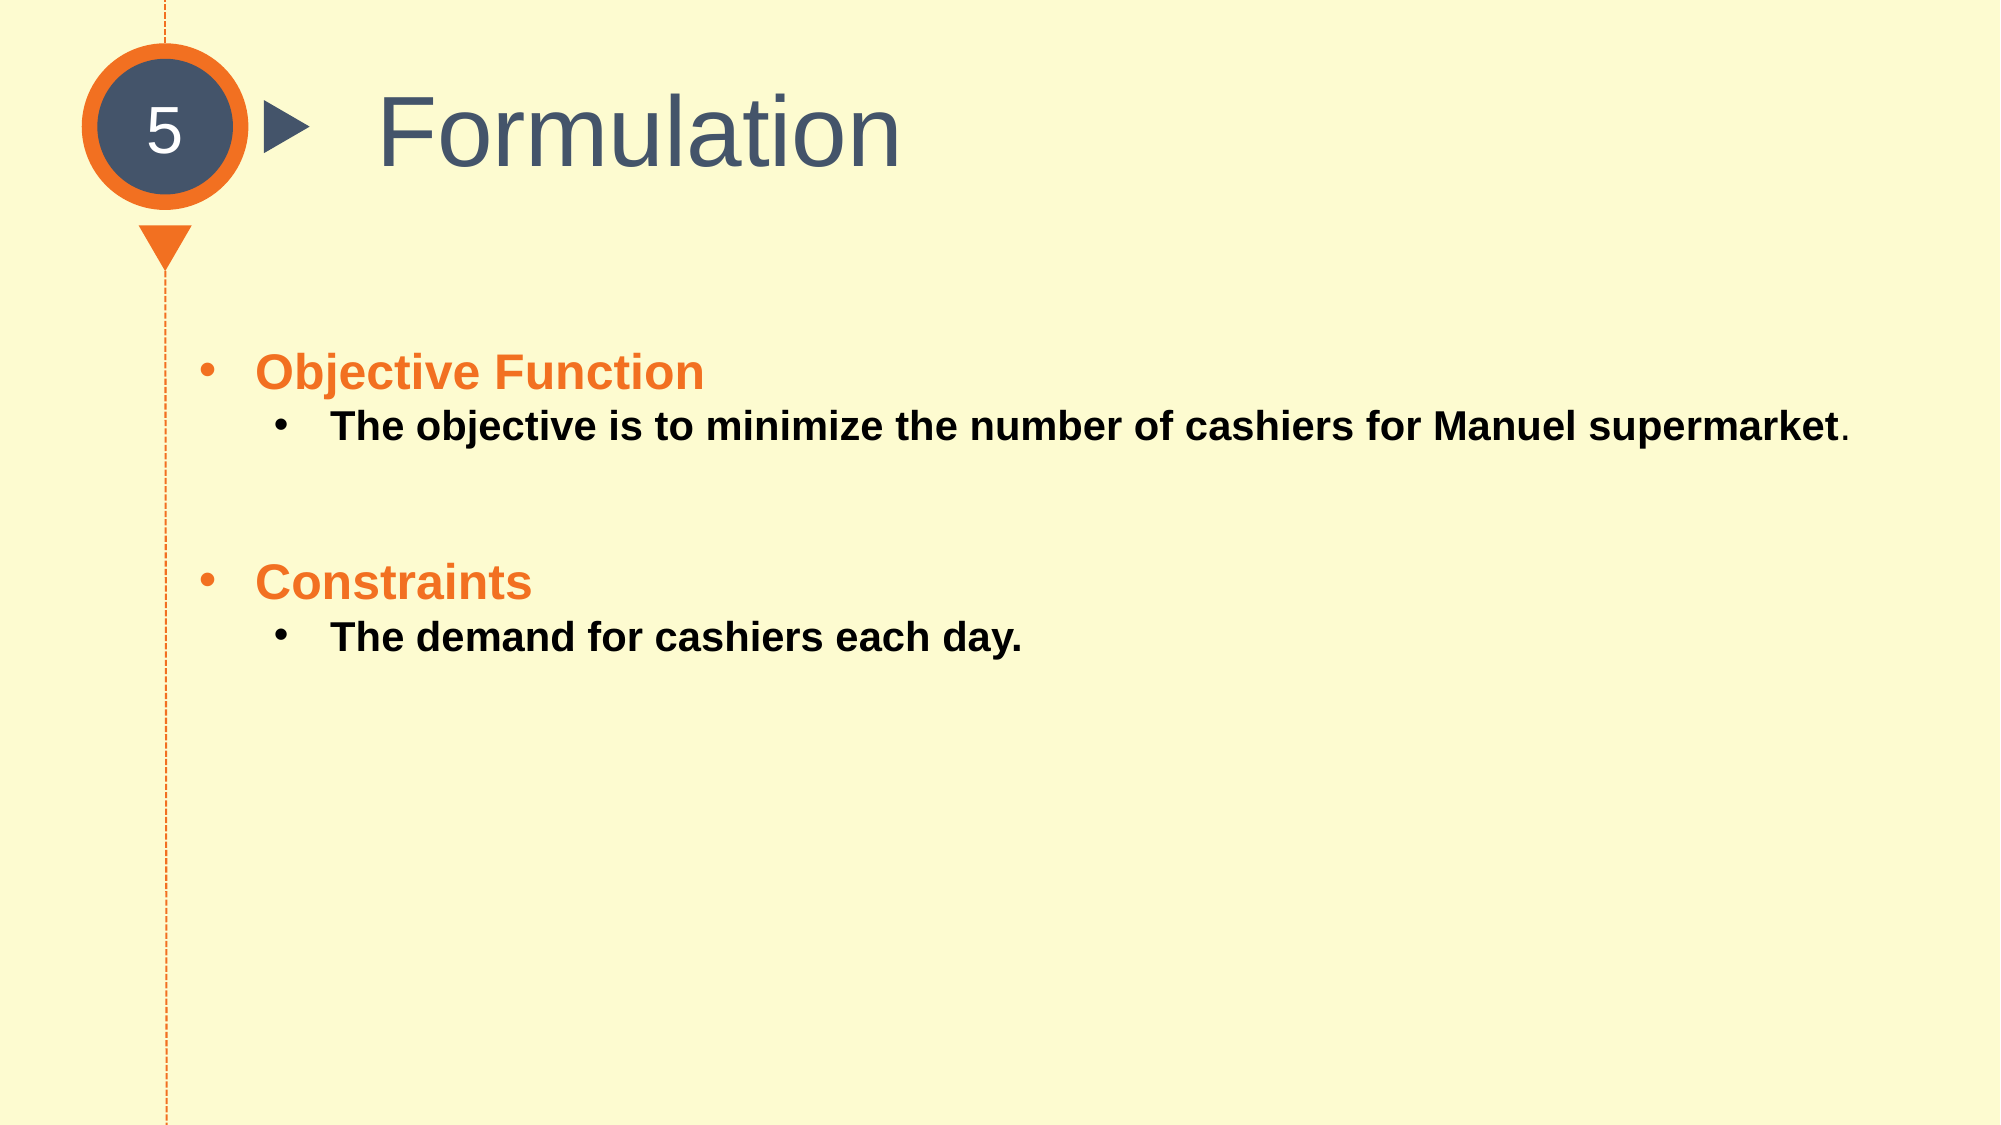

5
Formulation

Objective Function
The objective is to minimize the number of cashiers for Manuel supermarket.

Constraints
The demand for cashiers each day.